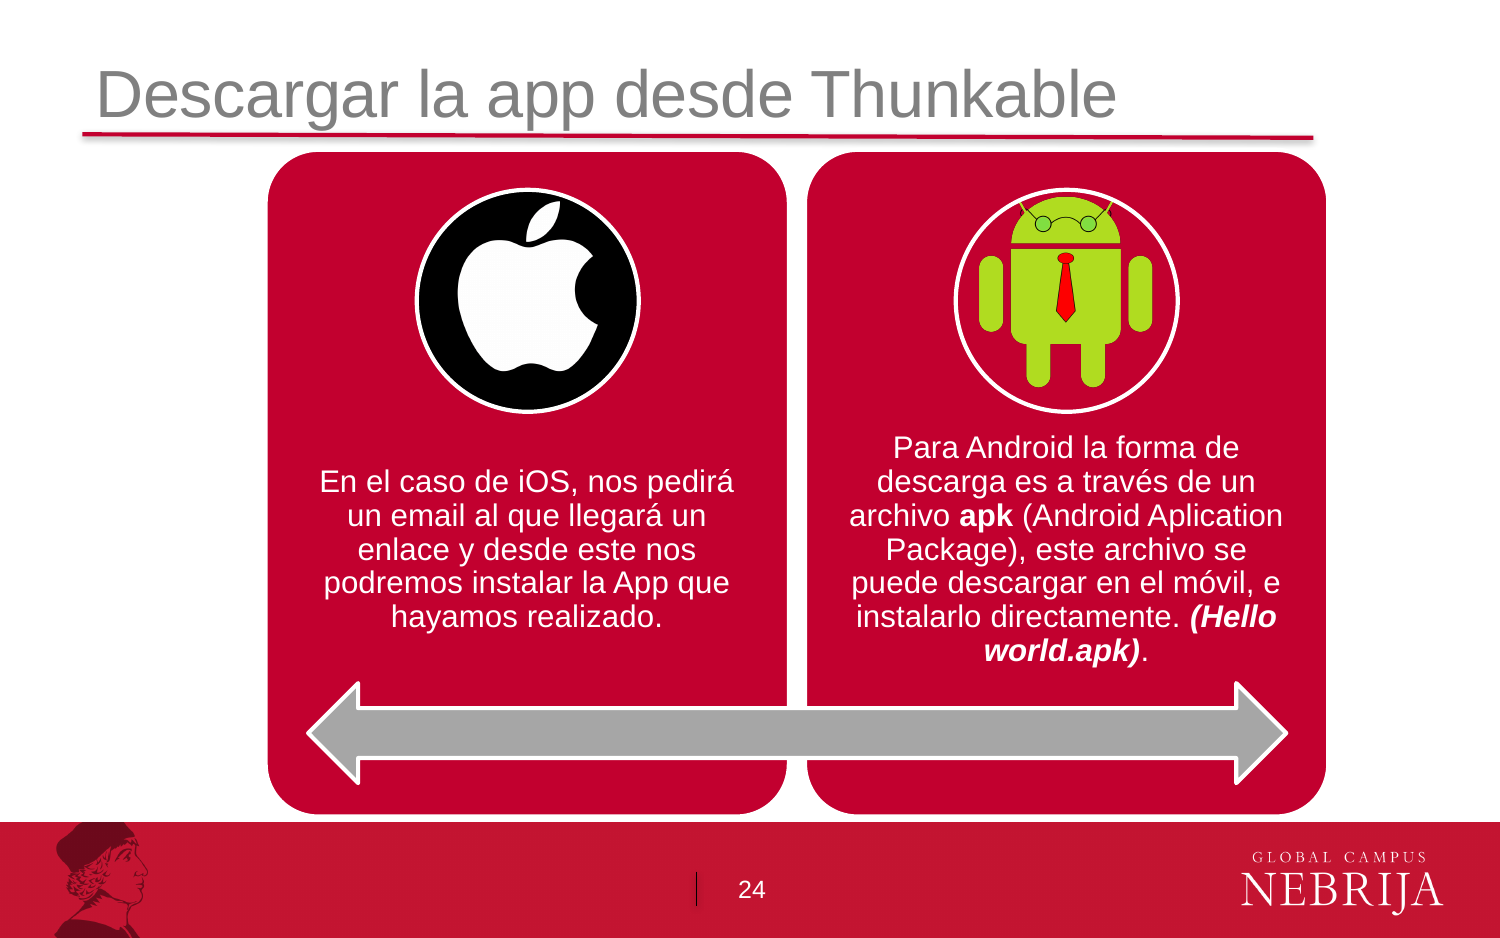

Descargar la app desde Thunkable
En el caso de iOS, nos pedirá un email al que llegará un enlace y desde este nos podremos instalar la App que hayamos realizado.
Para Android la forma de descarga es a través de un archivo apk (Android Aplication Package), este archivo se puede descargar en el móvil, e instalarlo directamente. (Hello world.apk).